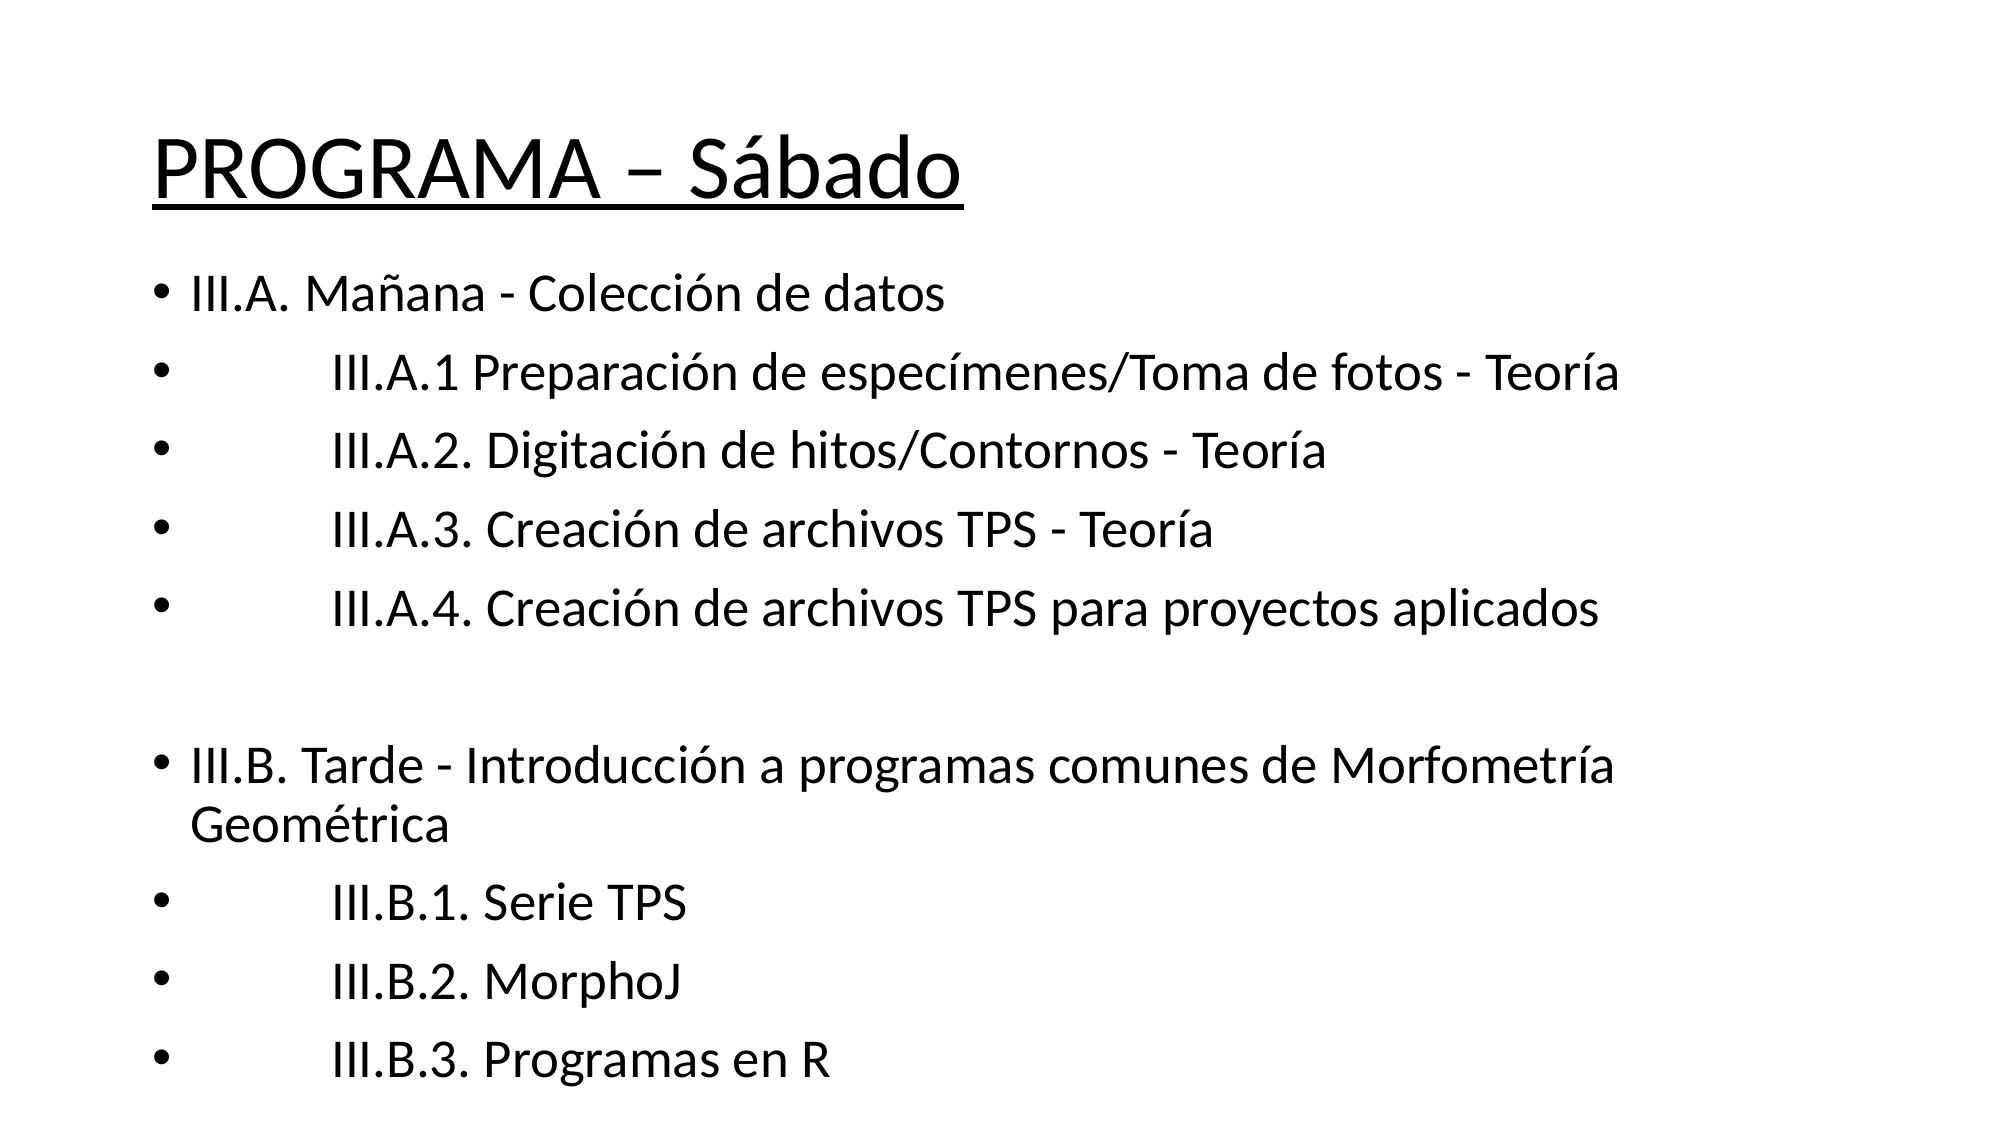

# PROGRAMA – Sábado
III.A. Mañana - Colección de datos
	III.A.1 Preparación de especímenes/Toma de fotos - Teoría
	III.A.2. Digitación de hitos/Contornos - Teoría
	III.A.3. Creación de archivos TPS - Teoría
	III.A.4. Creación de archivos TPS para proyectos aplicados

III.B. Tarde - Introducción a programas comunes de Morfometría Geométrica
	III.B.1. Serie TPS
	III.B.2. MorphoJ
	III.B.3. Programas en R